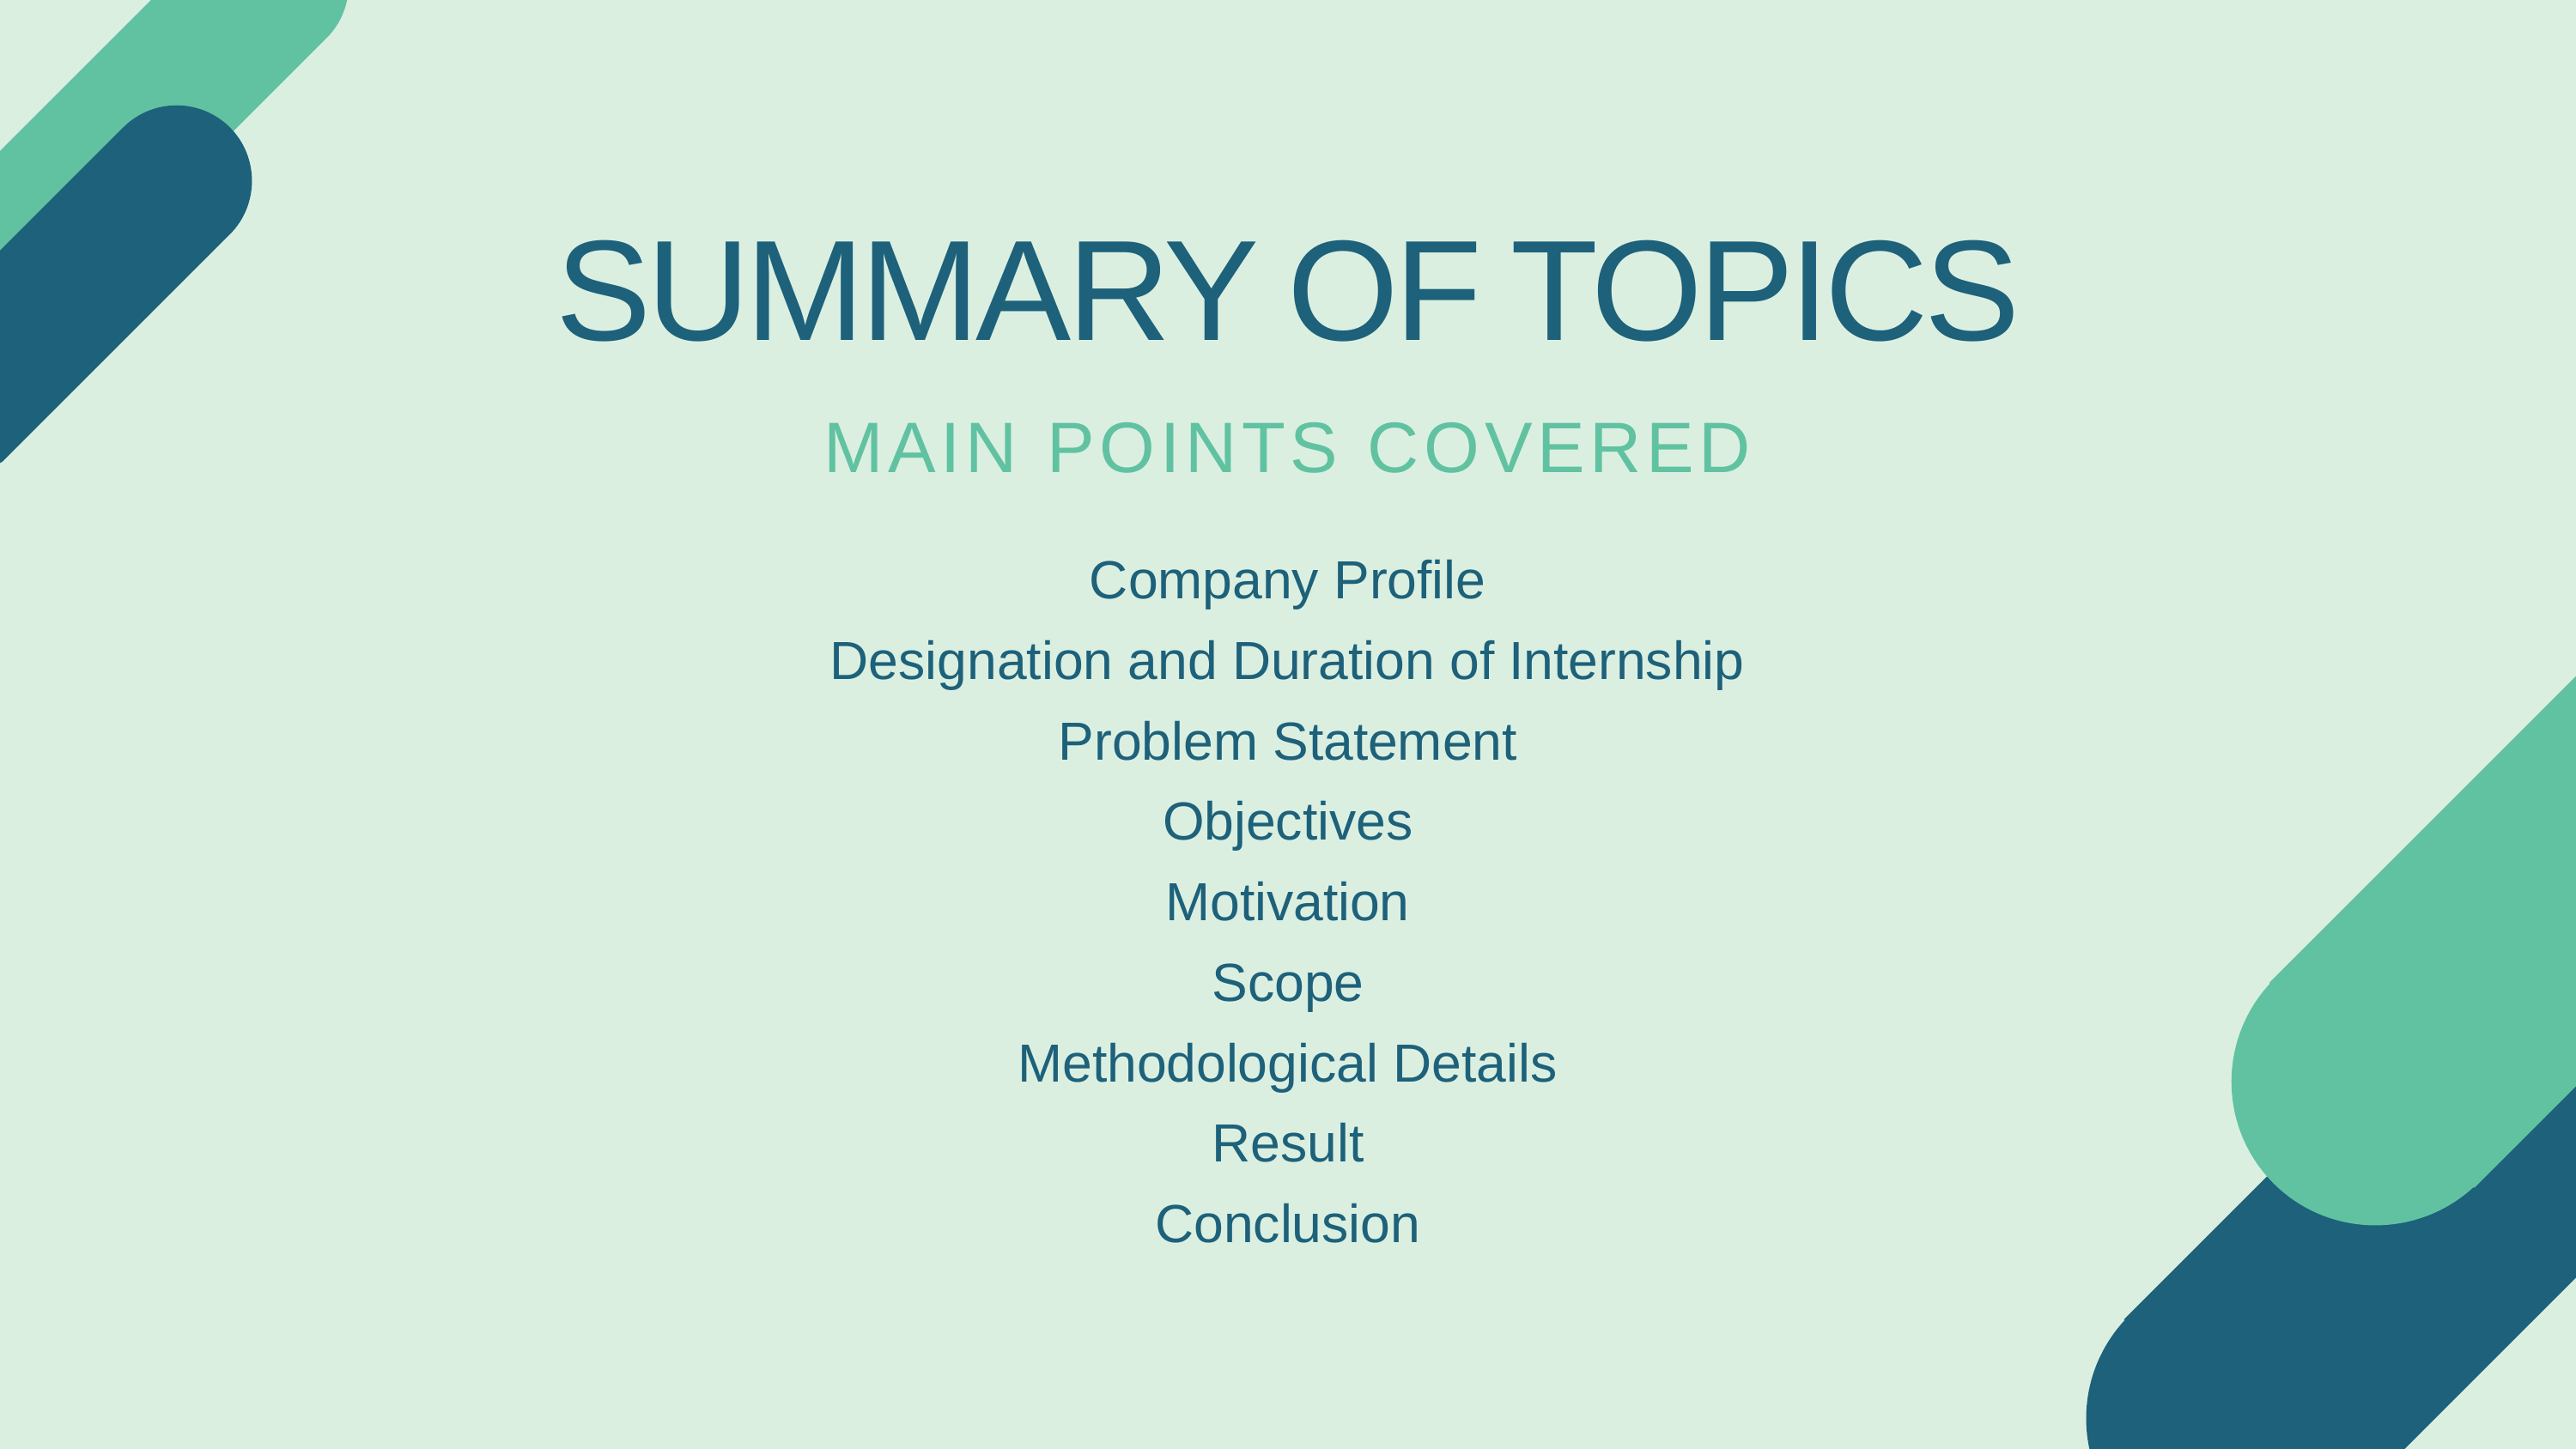

SUMMARY OF TOPICS
MAIN POINTS COVERED
Company Profile
Designation and Duration of Internship
Problem Statement
Objectives
Motivation
Scope
Methodological Details
Result
Conclusion